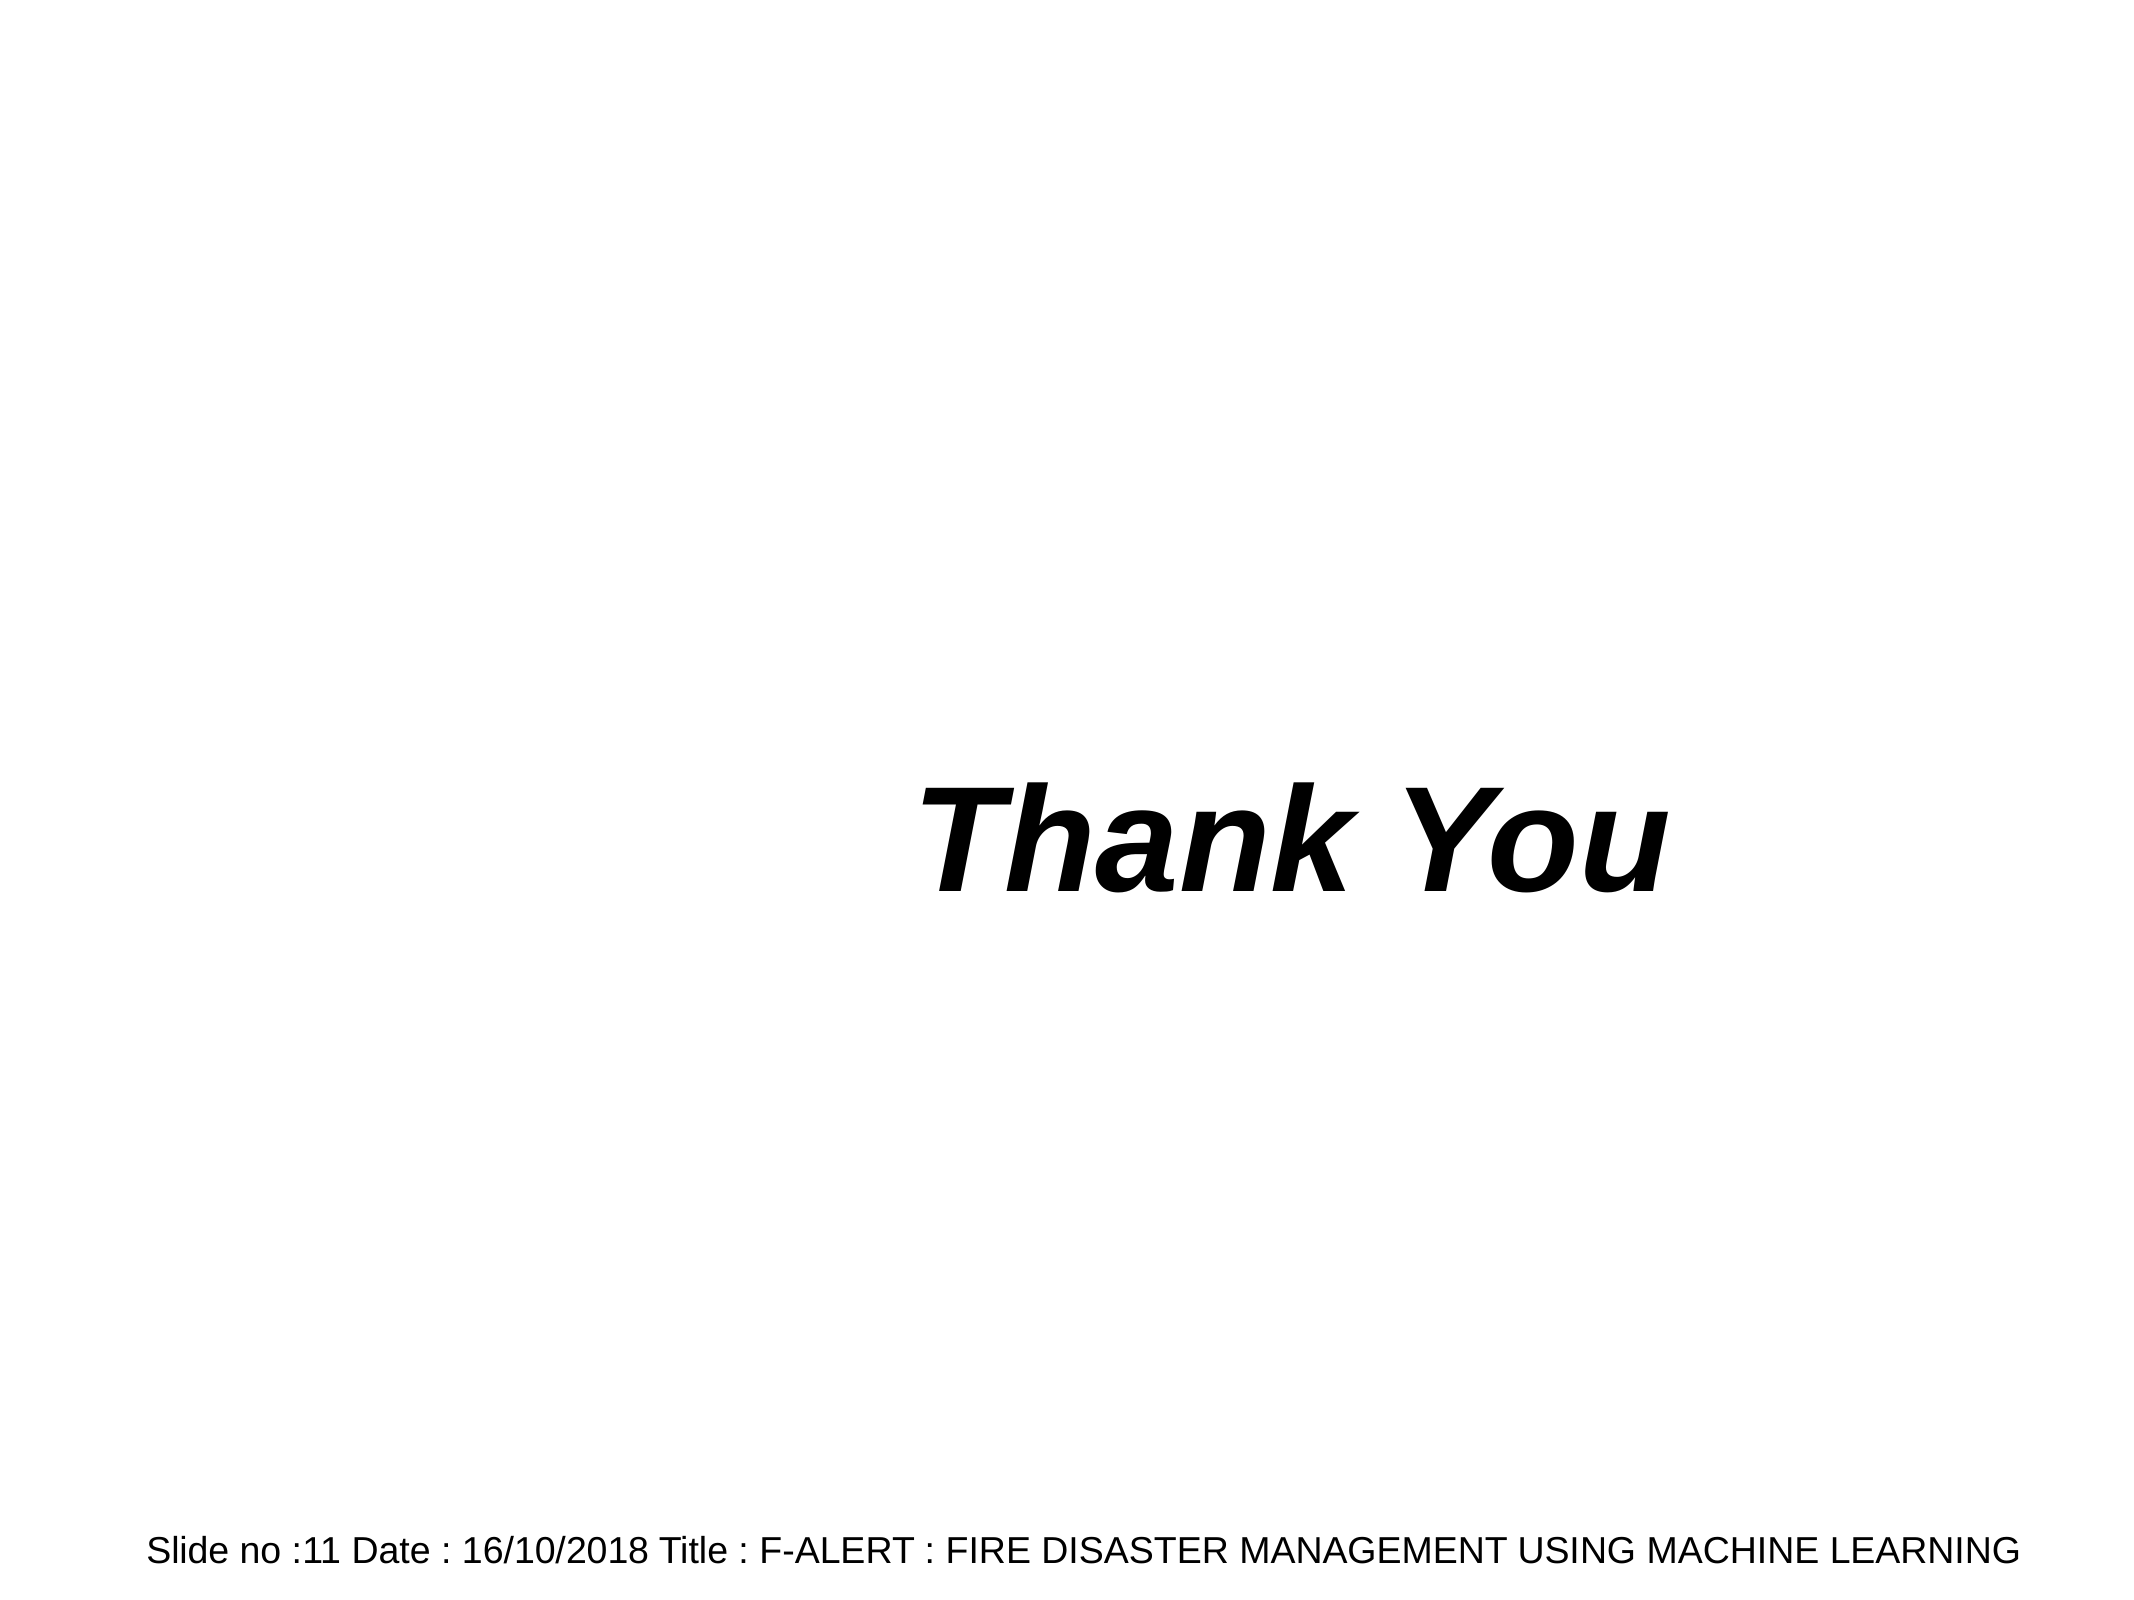

Thank You
Slide no :11 Date : 16/10/2018 Title : F-ALERT : FIRE DISASTER MANAGEMENT USING MACHINE LEARNING